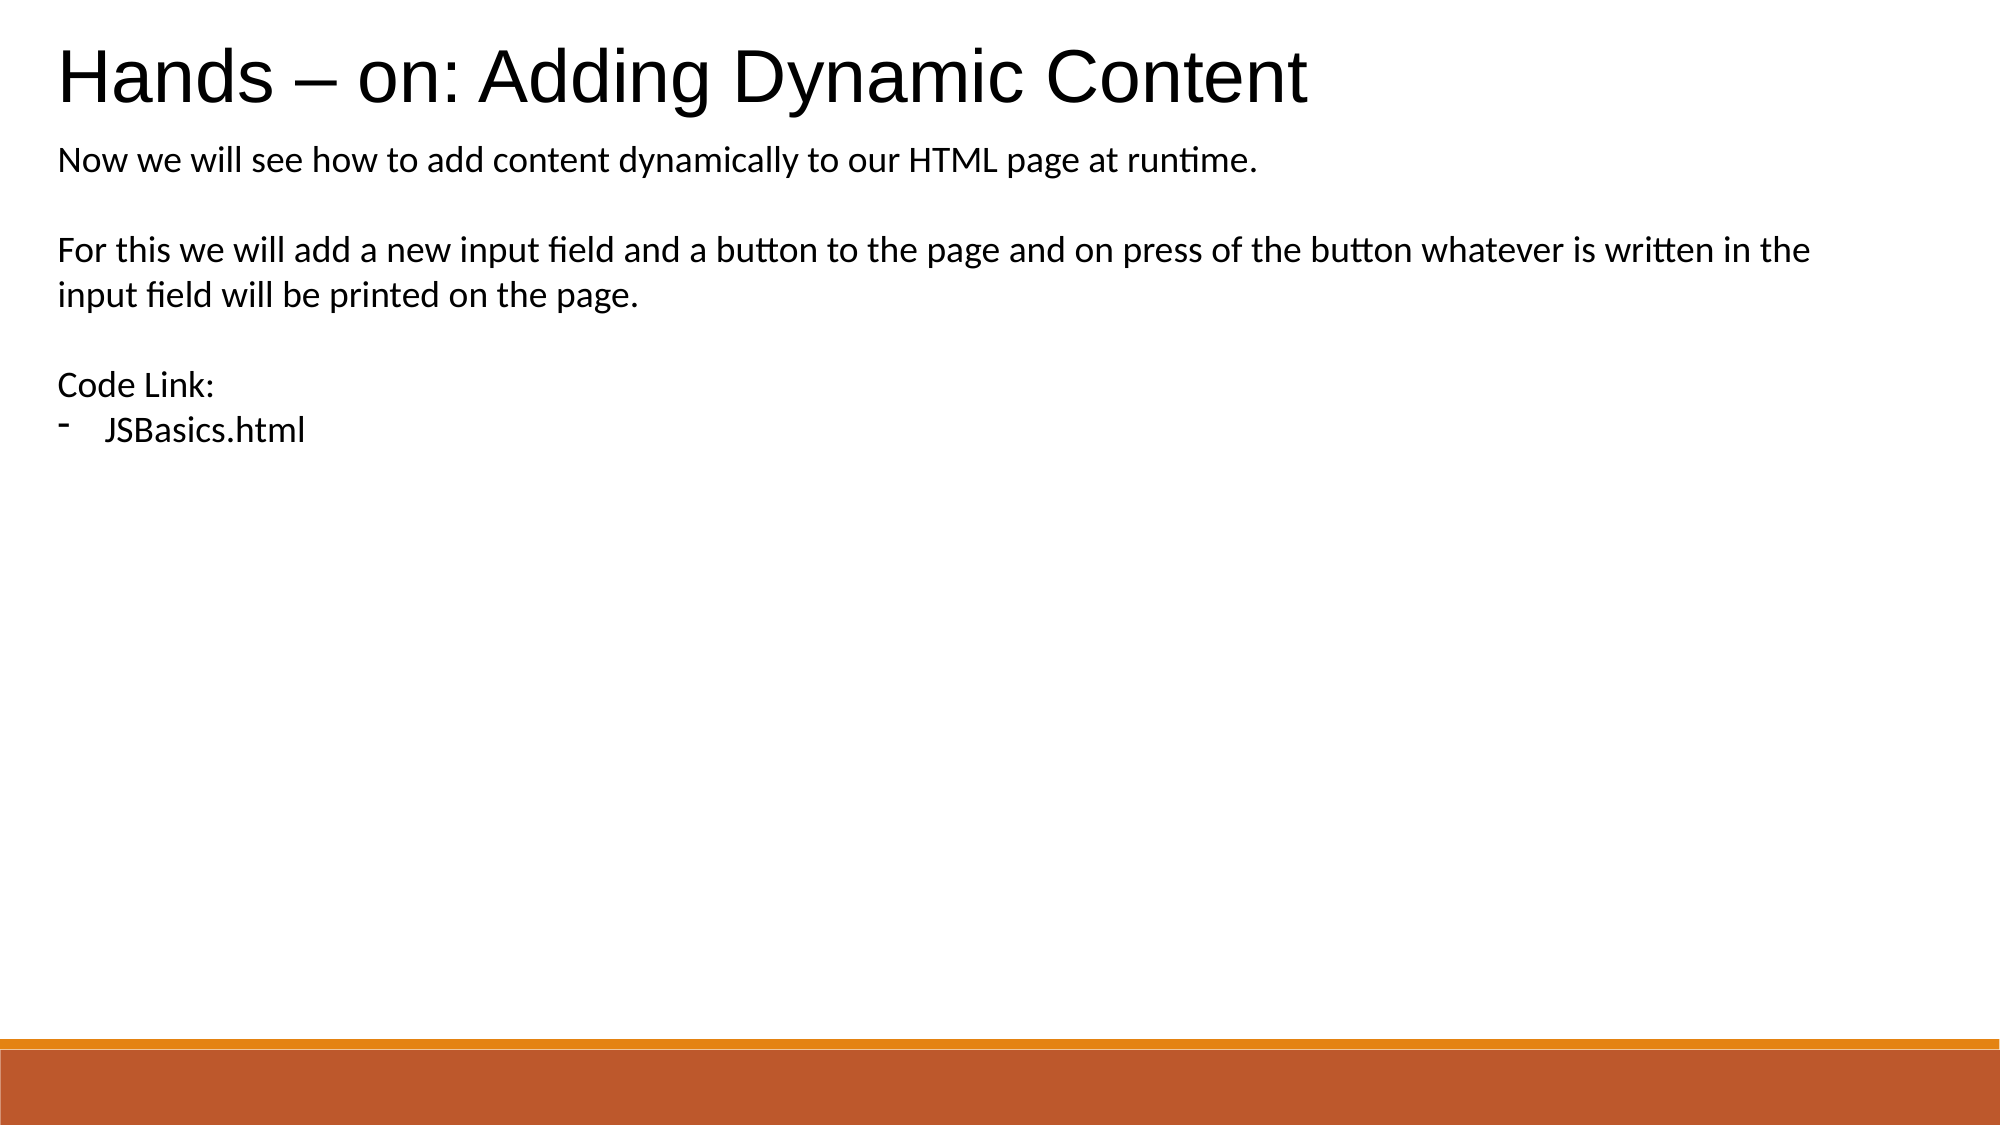

Hands – on: Adding Dynamic Content
Now we will see how to add content dynamically to our HTML page at runtime.

For this we will add a new input field and a button to the page and on press of the button whatever is written in the input field will be printed on the page.

Code Link:
JSBasics.html